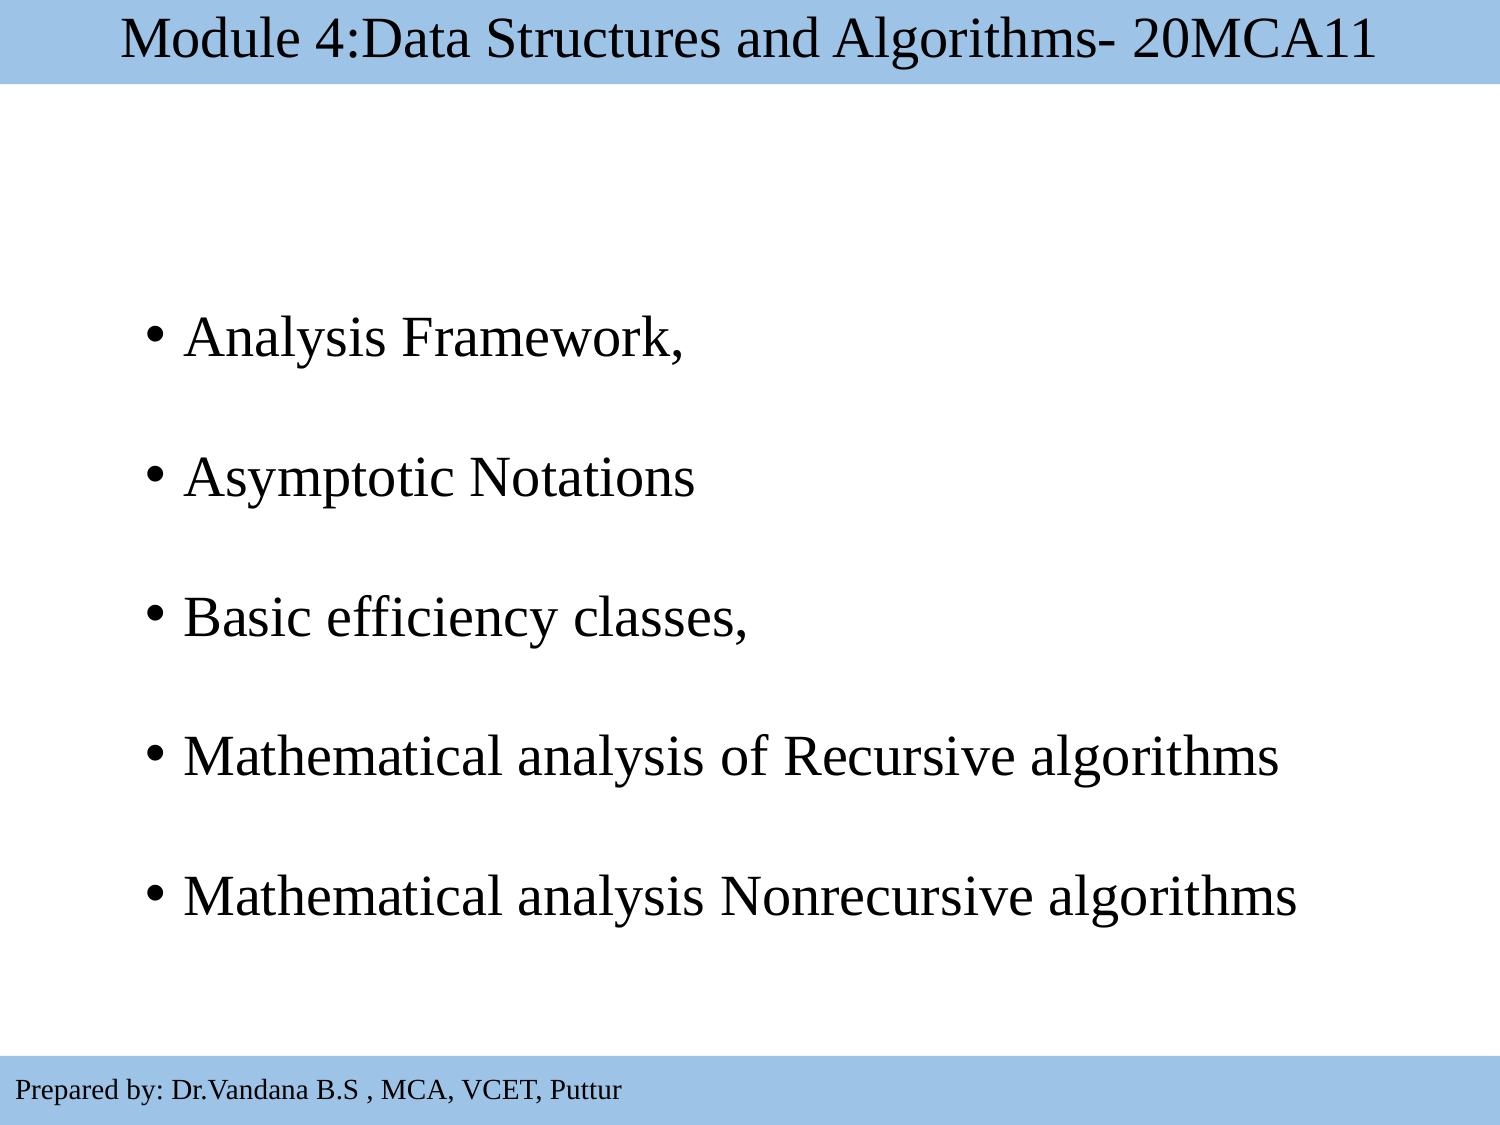

Module 4:Data Structures and Algorithms- 20MCA11
Analysis Framework,
Asymptotic Notations
Basic efficiency classes,
Mathematical analysis of Recursive algorithms
Mathematical analysis Nonrecursive algorithms
Prepared by: Dr.Vandana B.S , MCA, VCET, Puttur